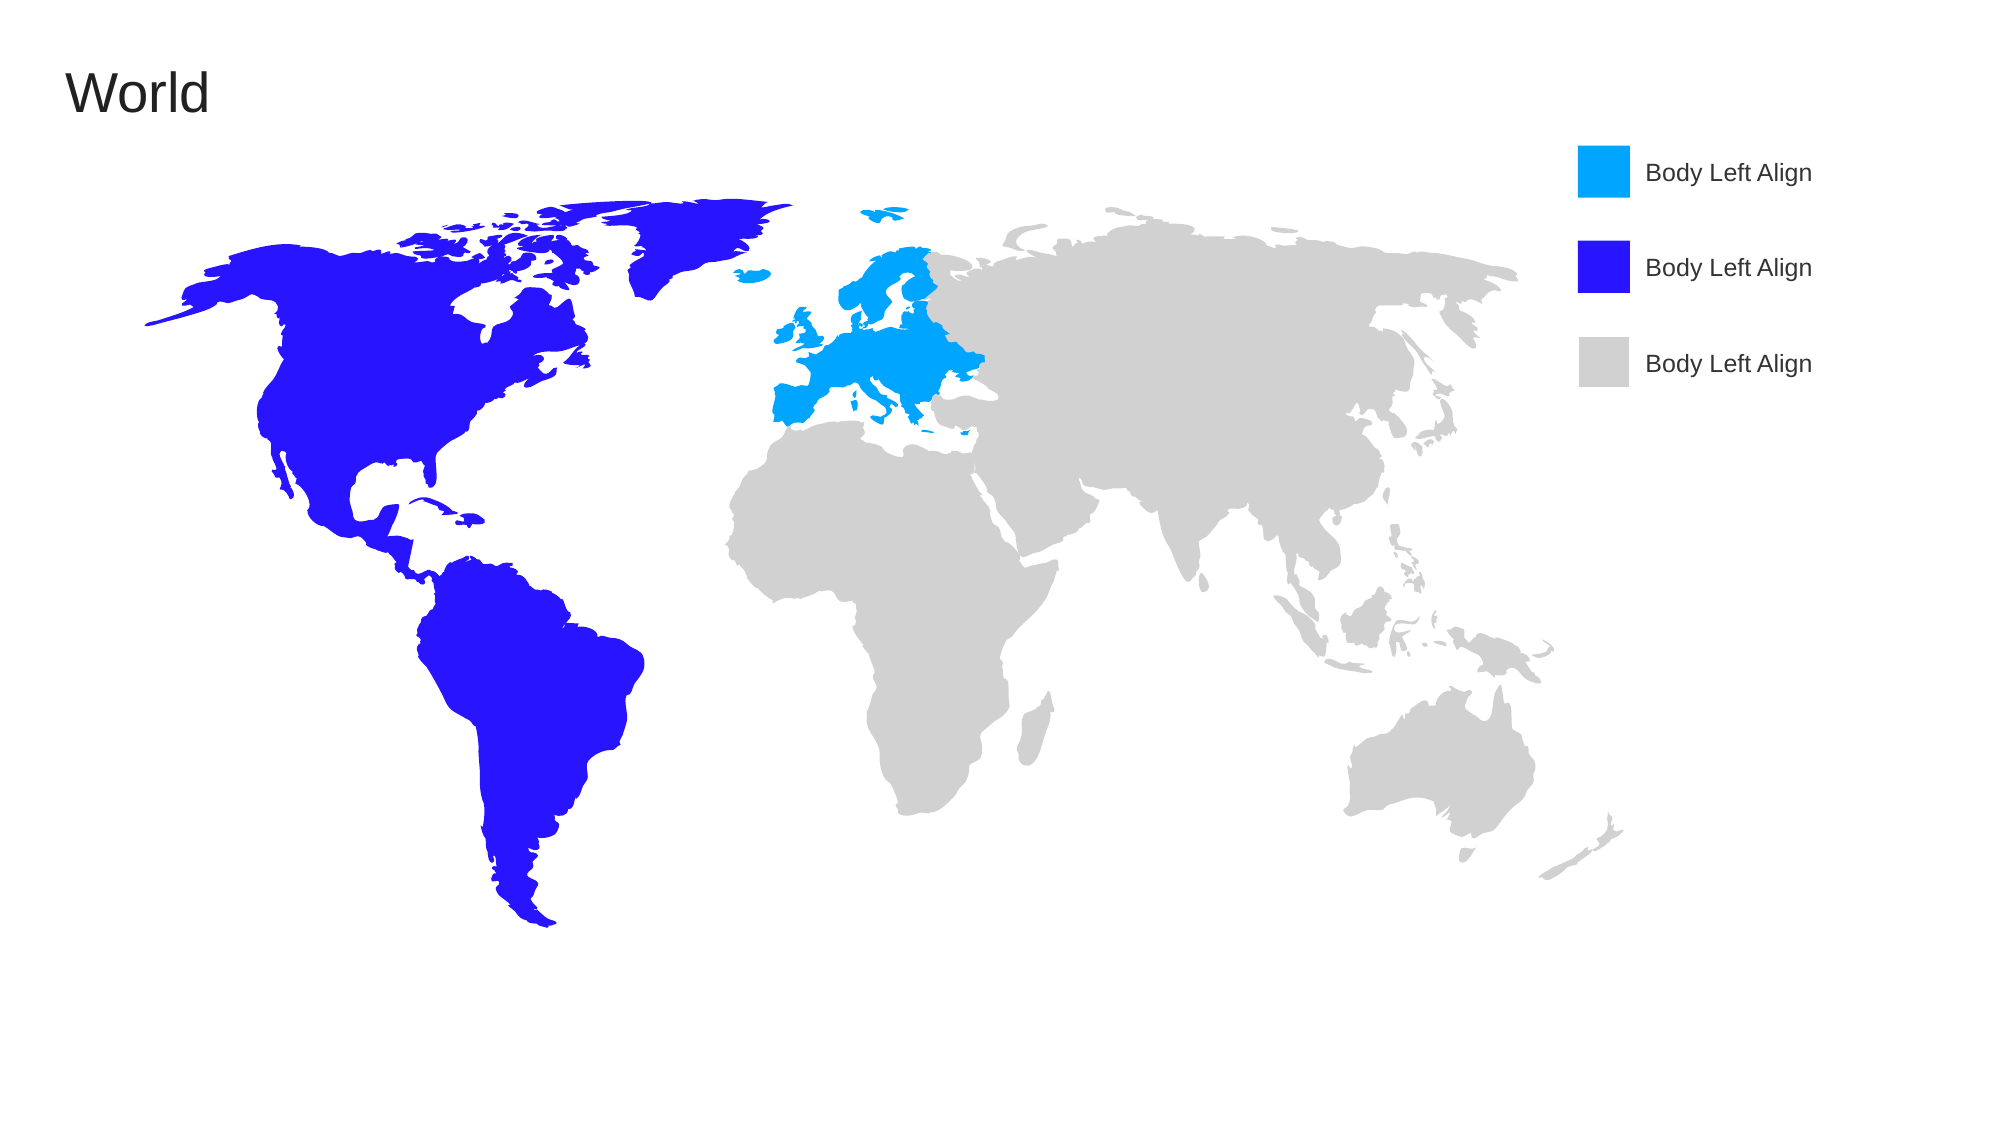

World

Body Left Align

Body Left Align

Body Left Align